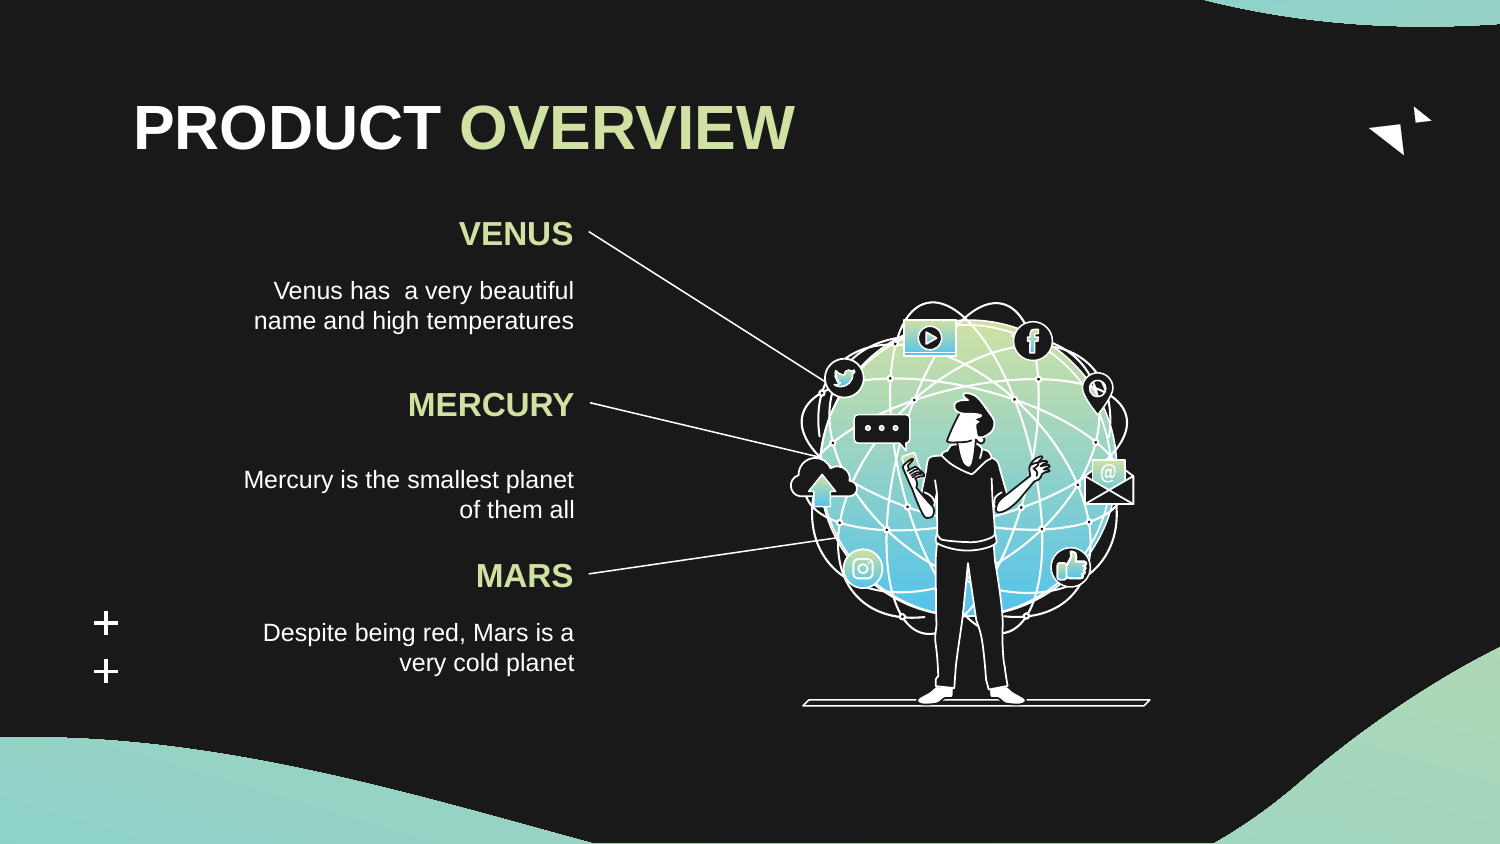

# PRODUCT OVERVIEW
VENUS

Venus has  a very beautiful name and high temperatures
MERCURY
Mercury is the smallest planet of them all
MARS
Despite being red, Mars is a very cold planet